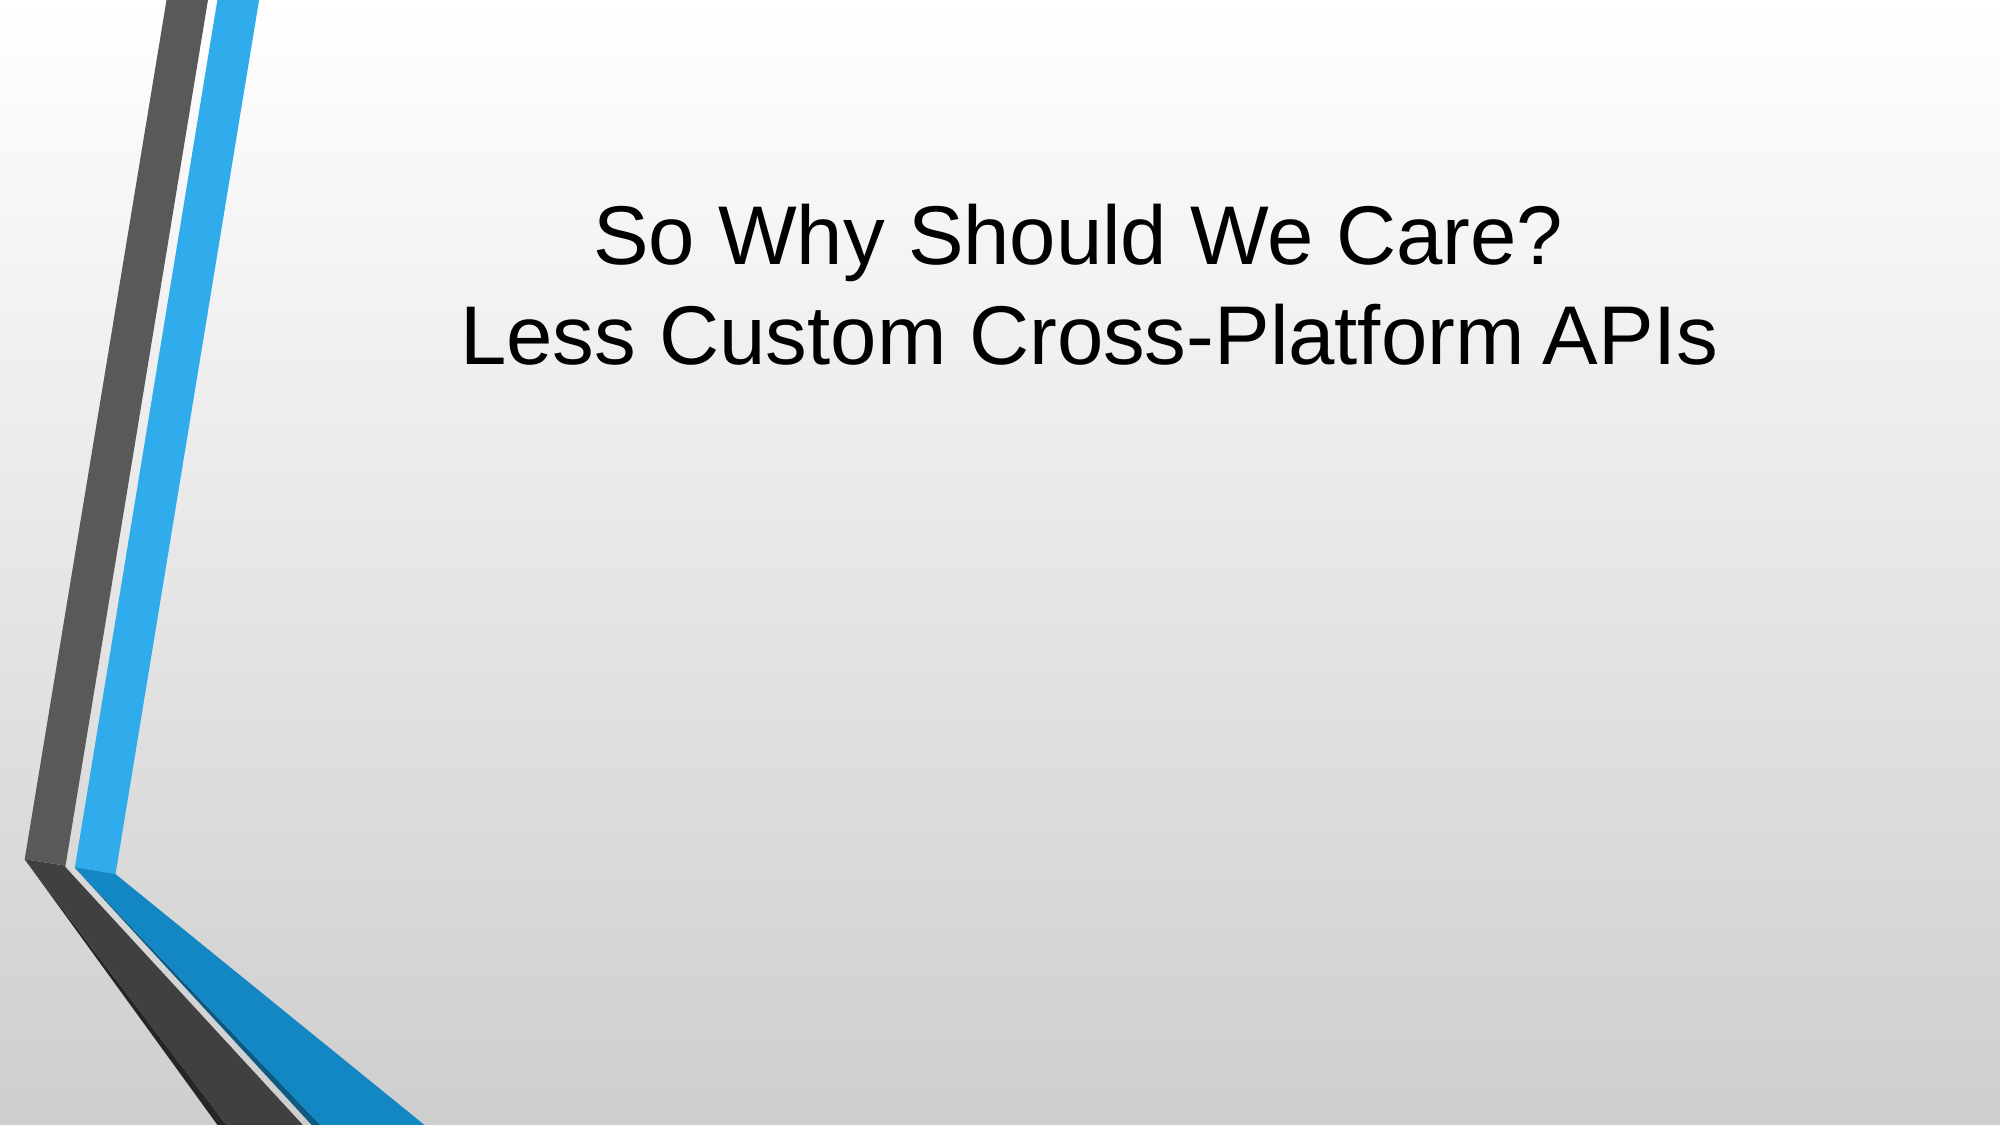

So Why Should We Care?
Less Custom Cross-Platform APIs